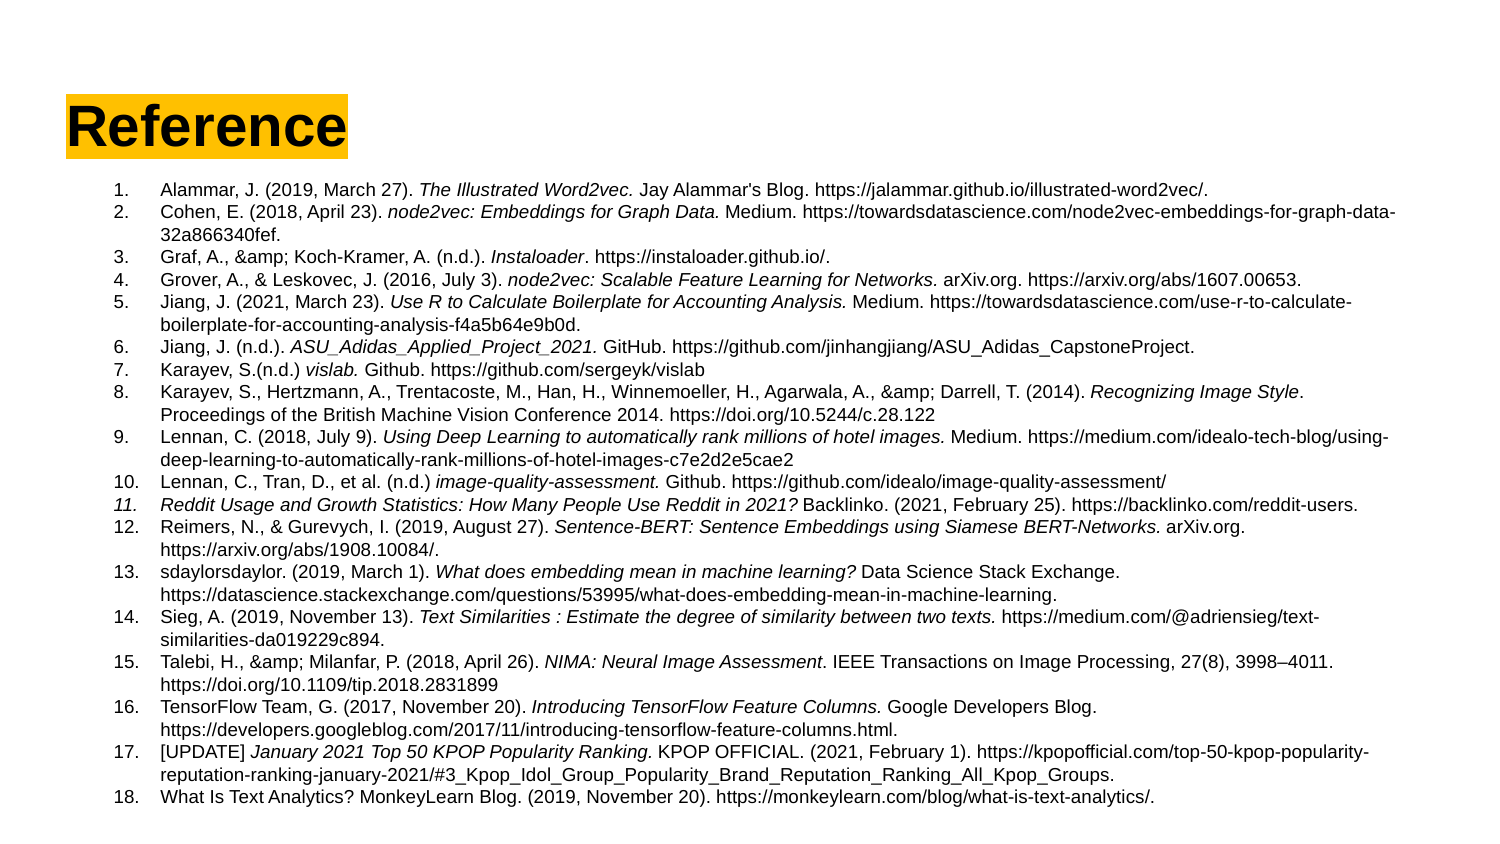

# Reference
Alammar, J. (2019, March 27). The Illustrated Word2vec. Jay Alammar's Blog. https://jalammar.github.io/illustrated-word2vec/.
Cohen, E. (2018, April 23). node2vec: Embeddings for Graph Data. Medium. https://towardsdatascience.com/node2vec-embeddings-for-graph-data-32a866340fef.
Graf, A., &amp; Koch-Kramer, A. (n.d.). Instaloader. https://instaloader.github.io/.
Grover, A., & Leskovec, J. (2016, July 3). node2vec: Scalable Feature Learning for Networks. arXiv.org. https://arxiv.org/abs/1607.00653.
Jiang, J. (2021, March 23). Use R to Calculate Boilerplate for Accounting Analysis. Medium. https://towardsdatascience.com/use-r-to-calculate-boilerplate-for-accounting-analysis-f4a5b64e9b0d.
Jiang, J. (n.d.). ASU_Adidas_Applied_Project_2021. GitHub. https://github.com/jinhangjiang/ASU_Adidas_CapstoneProject.
Karayev, S.(n.d.) vislab. Github. https://github.com/sergeyk/vislab
Karayev, S., Hertzmann, A., Trentacoste, M., Han, H., Winnemoeller, H., Agarwala, A., &amp; Darrell, T. (2014). Recognizing Image Style. Proceedings of the British Machine Vision Conference 2014. https://doi.org/10.5244/c.28.122
Lennan, C. (2018, July 9). Using Deep Learning to automatically rank millions of hotel images. Medium. https://medium.com/idealo-tech-blog/using-deep-learning-to-automatically-rank-millions-of-hotel-images-c7e2d2e5cae2
Lennan, C., Tran, D., et al. (n.d.) image-quality-assessment. Github. https://github.com/idealo/image-quality-assessment/
Reddit Usage and Growth Statistics: How Many People Use Reddit in 2021? Backlinko. (2021, February 25). https://backlinko.com/reddit-users.
Reimers, N., & Gurevych, I. (2019, August 27). Sentence-BERT: Sentence Embeddings using Siamese BERT-Networks. arXiv.org. https://arxiv.org/abs/1908.10084/.
sdaylorsdaylor. (2019, March 1). What does embedding mean in machine learning? Data Science Stack Exchange. https://datascience.stackexchange.com/questions/53995/what-does-embedding-mean-in-machine-learning.
Sieg, A. (2019, November 13). Text Similarities : Estimate the degree of similarity between two texts. https://medium.com/@adriensieg/text-similarities-da019229c894.
Talebi, H., &amp; Milanfar, P. (2018, April 26). NIMA: Neural Image Assessment. IEEE Transactions on Image Processing, 27(8), 3998–4011. https://doi.org/10.1109/tip.2018.2831899
TensorFlow Team, G. (2017, November 20). Introducing TensorFlow Feature Columns. Google Developers Blog. https://developers.googleblog.com/2017/11/introducing-tensorflow-feature-columns.html.
[UPDATE] January 2021 Top 50 KPOP Popularity Ranking. KPOP OFFICIAL. (2021, February 1). https://kpopofficial.com/top-50-kpop-popularity-reputation-ranking-january-2021/#3_Kpop_Idol_Group_Popularity_Brand_Reputation_Ranking_All_Kpop_Groups.
What Is Text Analytics? MonkeyLearn Blog. (2019, November 20). https://monkeylearn.com/blog/what-is-text-analytics/.